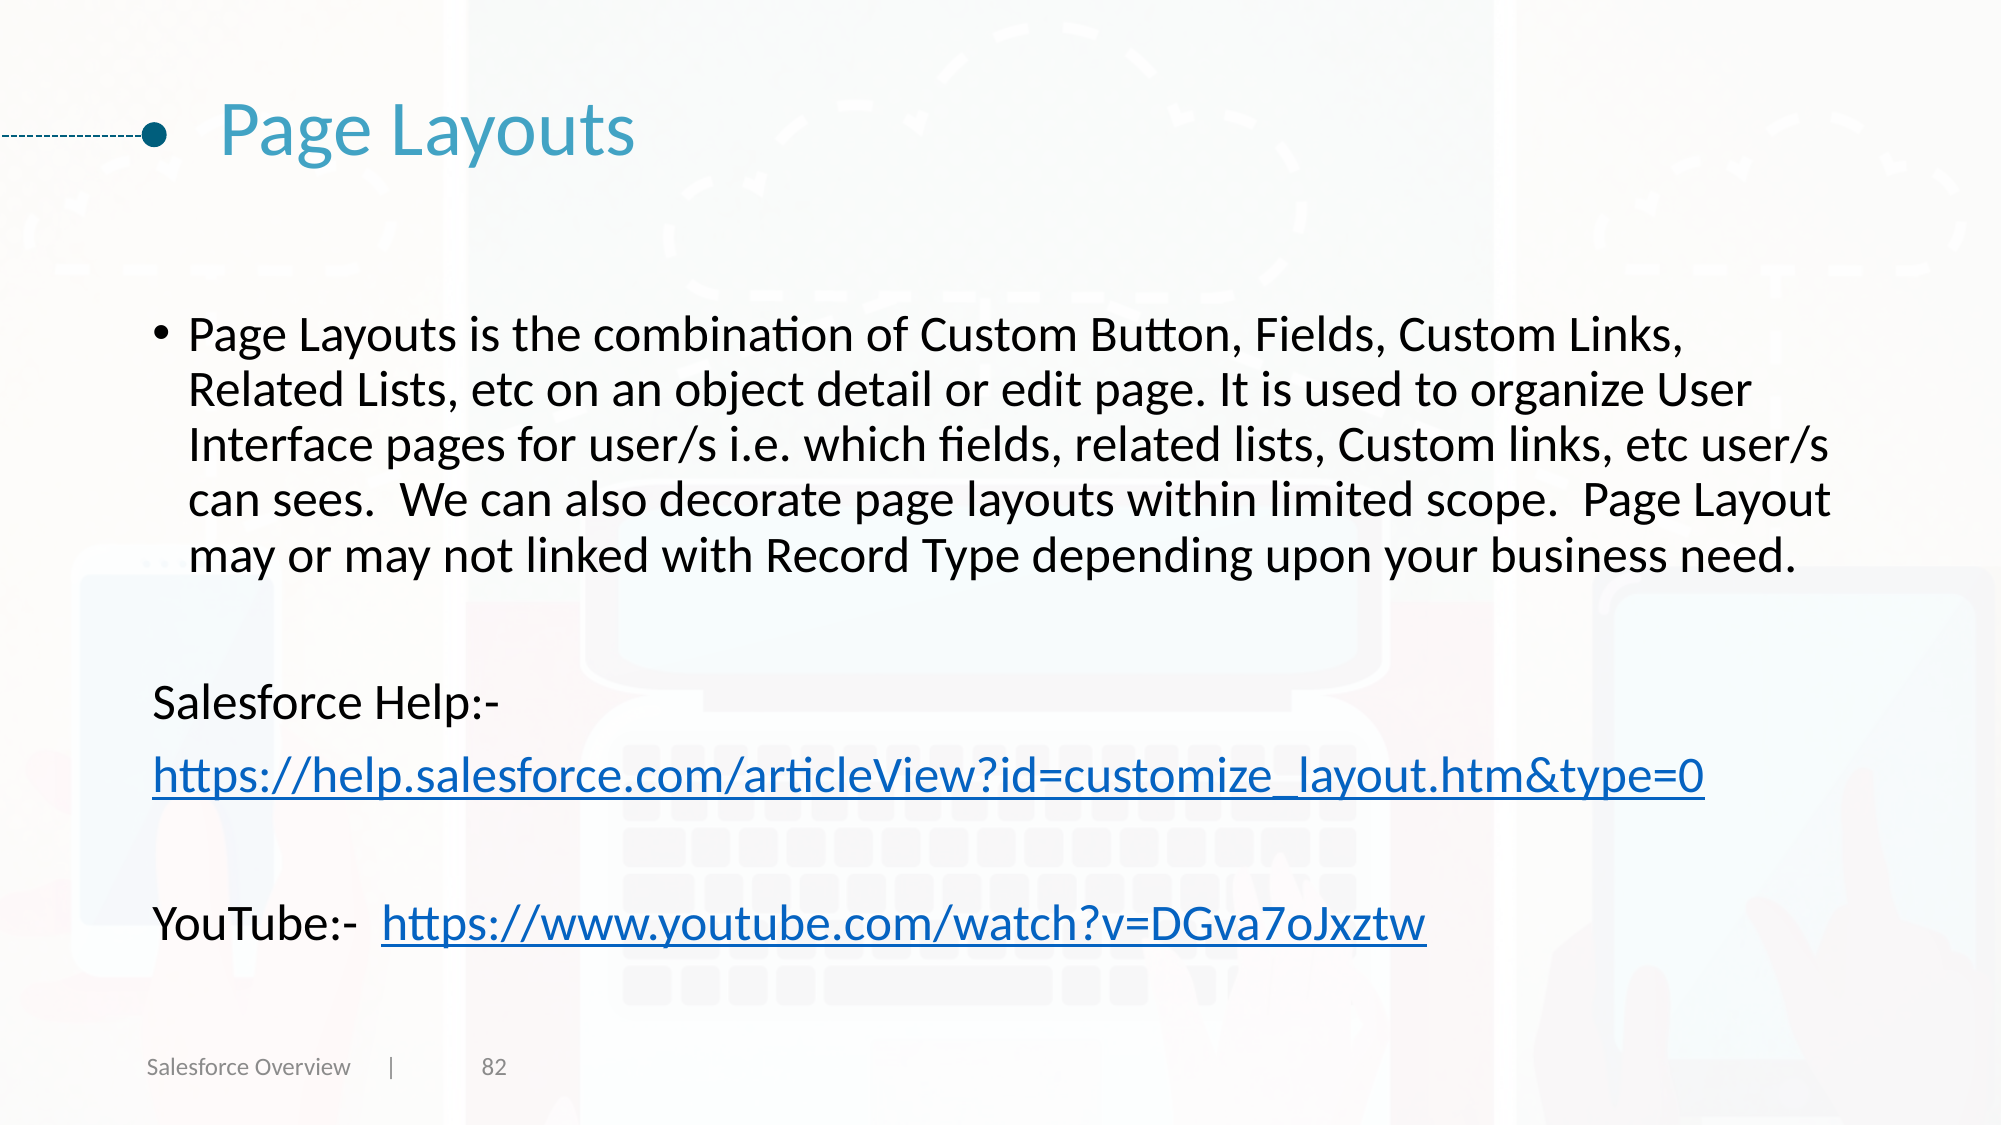

# Page Layouts
Page Layouts is the combination of Custom Button, Fields, Custom Links, Related Lists, etc on an object detail or edit page. It is used to organize User Interface pages for user/s i.e. which fields, related lists, Custom links, etc user/s can sees.  We can also decorate page layouts within limited scope.  Page Layout may or may not linked with Record Type depending upon your business need.

Salesforce Help:-
https://help.salesforce.com/articleView?id=customize_layout.htm&type=0

YouTube:-  https://www.youtube.com/watch?v=DGva7oJxztw

Salesforce Overview      |
82